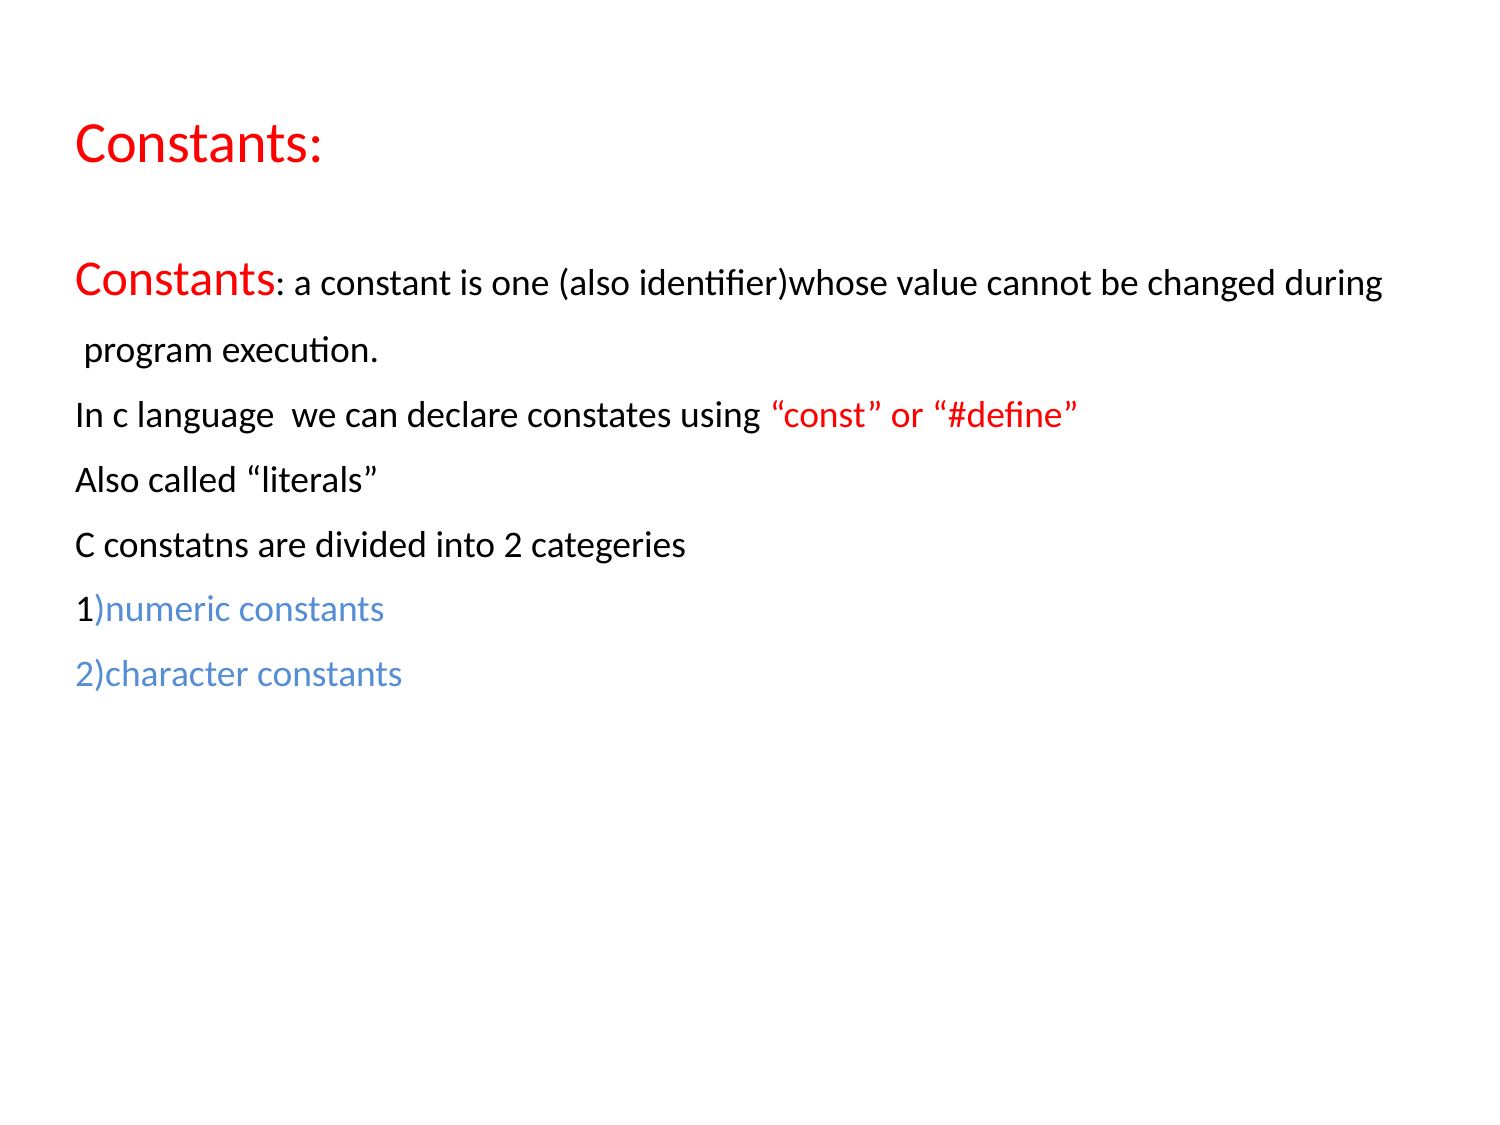

# Constants:
Constants: a constant is one (also identifier)whose value cannot be changed during
 program execution.
In c language  we can declare constates using “const” or “#define”
Also called “literals”
C constatns are divided into 2 categeries
1)numeric constants
2)character constants